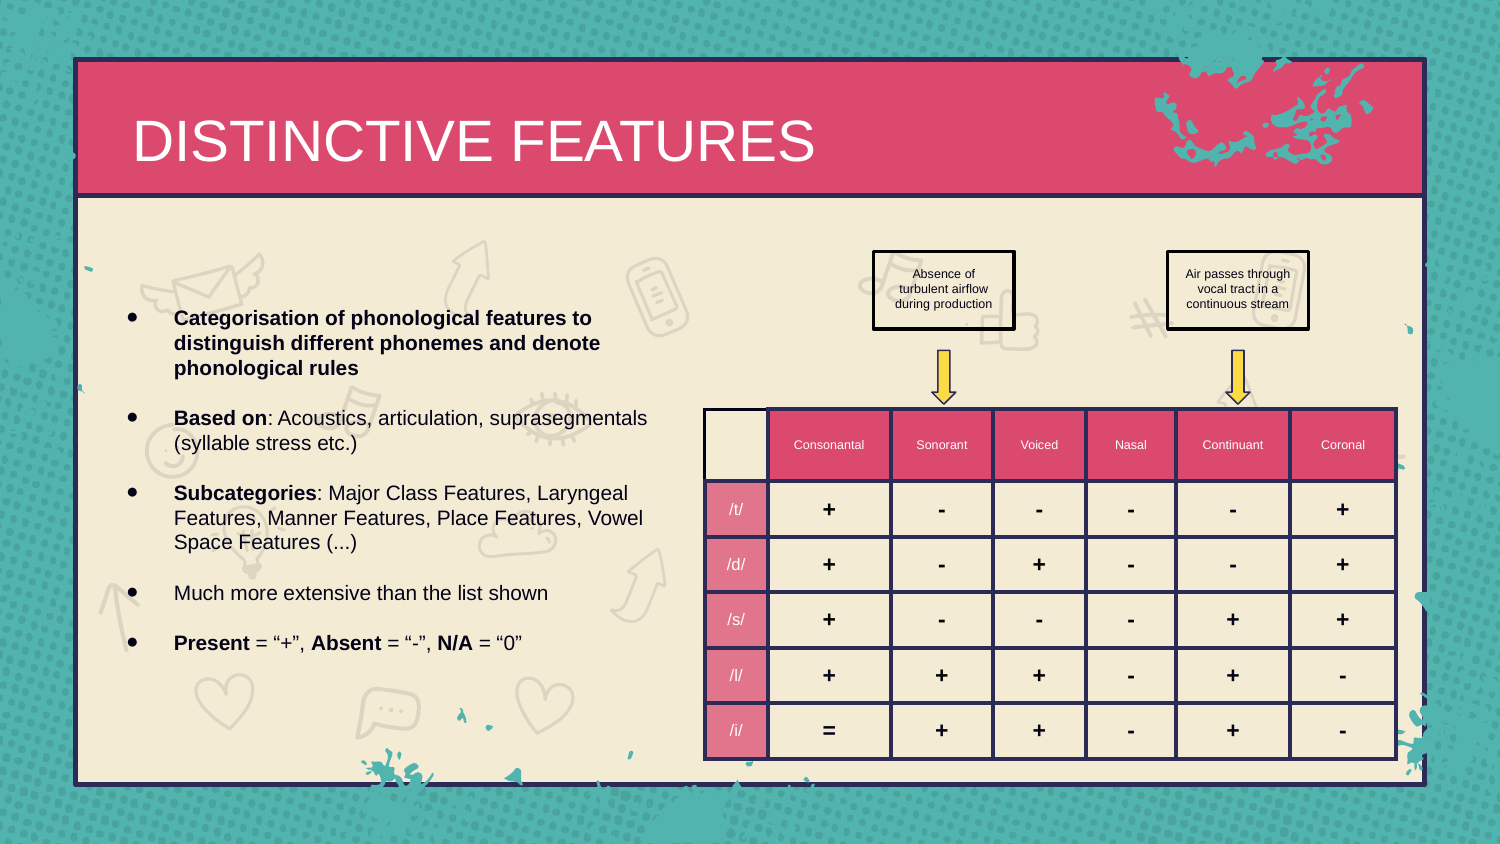

# DISTINCTIVE FEATURES
Absence of turbulent airflow during production
Air passes through vocal tract in a continuous stream
Categorisation of phonological features to distinguish different phonemes and denote phonological rules

Based on: Acoustics, articulation, suprasegmentals (syllable stress etc.)

Subcategories: Major Class Features, Laryngeal Features, Manner Features, Place Features, Vowel Space Features (...)

Much more extensive than the list shown

Present = “+”, Absent = “-”, N/A = “0”

|  | Consonantal | Sonorant | Voiced | Nasal | Continuant | Coronal |
| --- | --- | --- | --- | --- | --- | --- |
| /t/ | + | - | - | - | - | + |
| /d/ | + | - | + | - | - | + |
| /s/ | + | - | - | - | + | + |
| /l/ | + | + | + | - | + | - |
| /i/ | = | + | + | - | + | - |